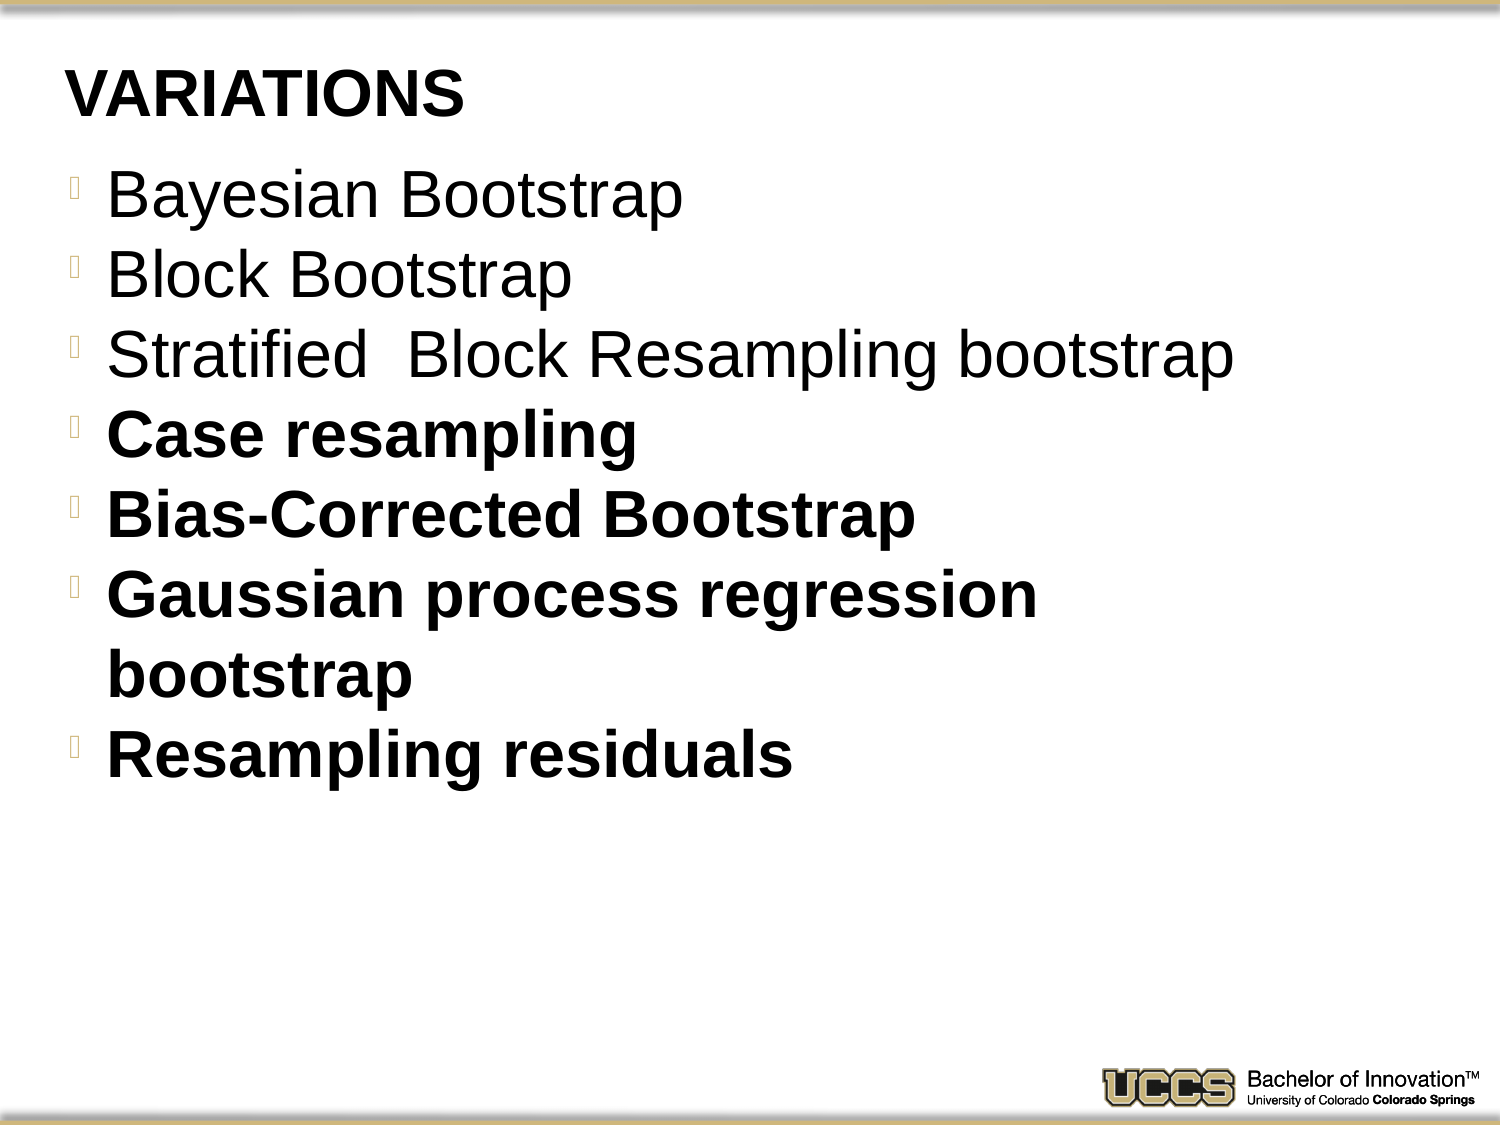

# Variations
Bayesian Bootstrap
Block Bootstrap
Stratified  Block Resampling bootstrap
Case resampling
Bias-Corrected Bootstrap
Gaussian process regression bootstrap
Resampling residuals